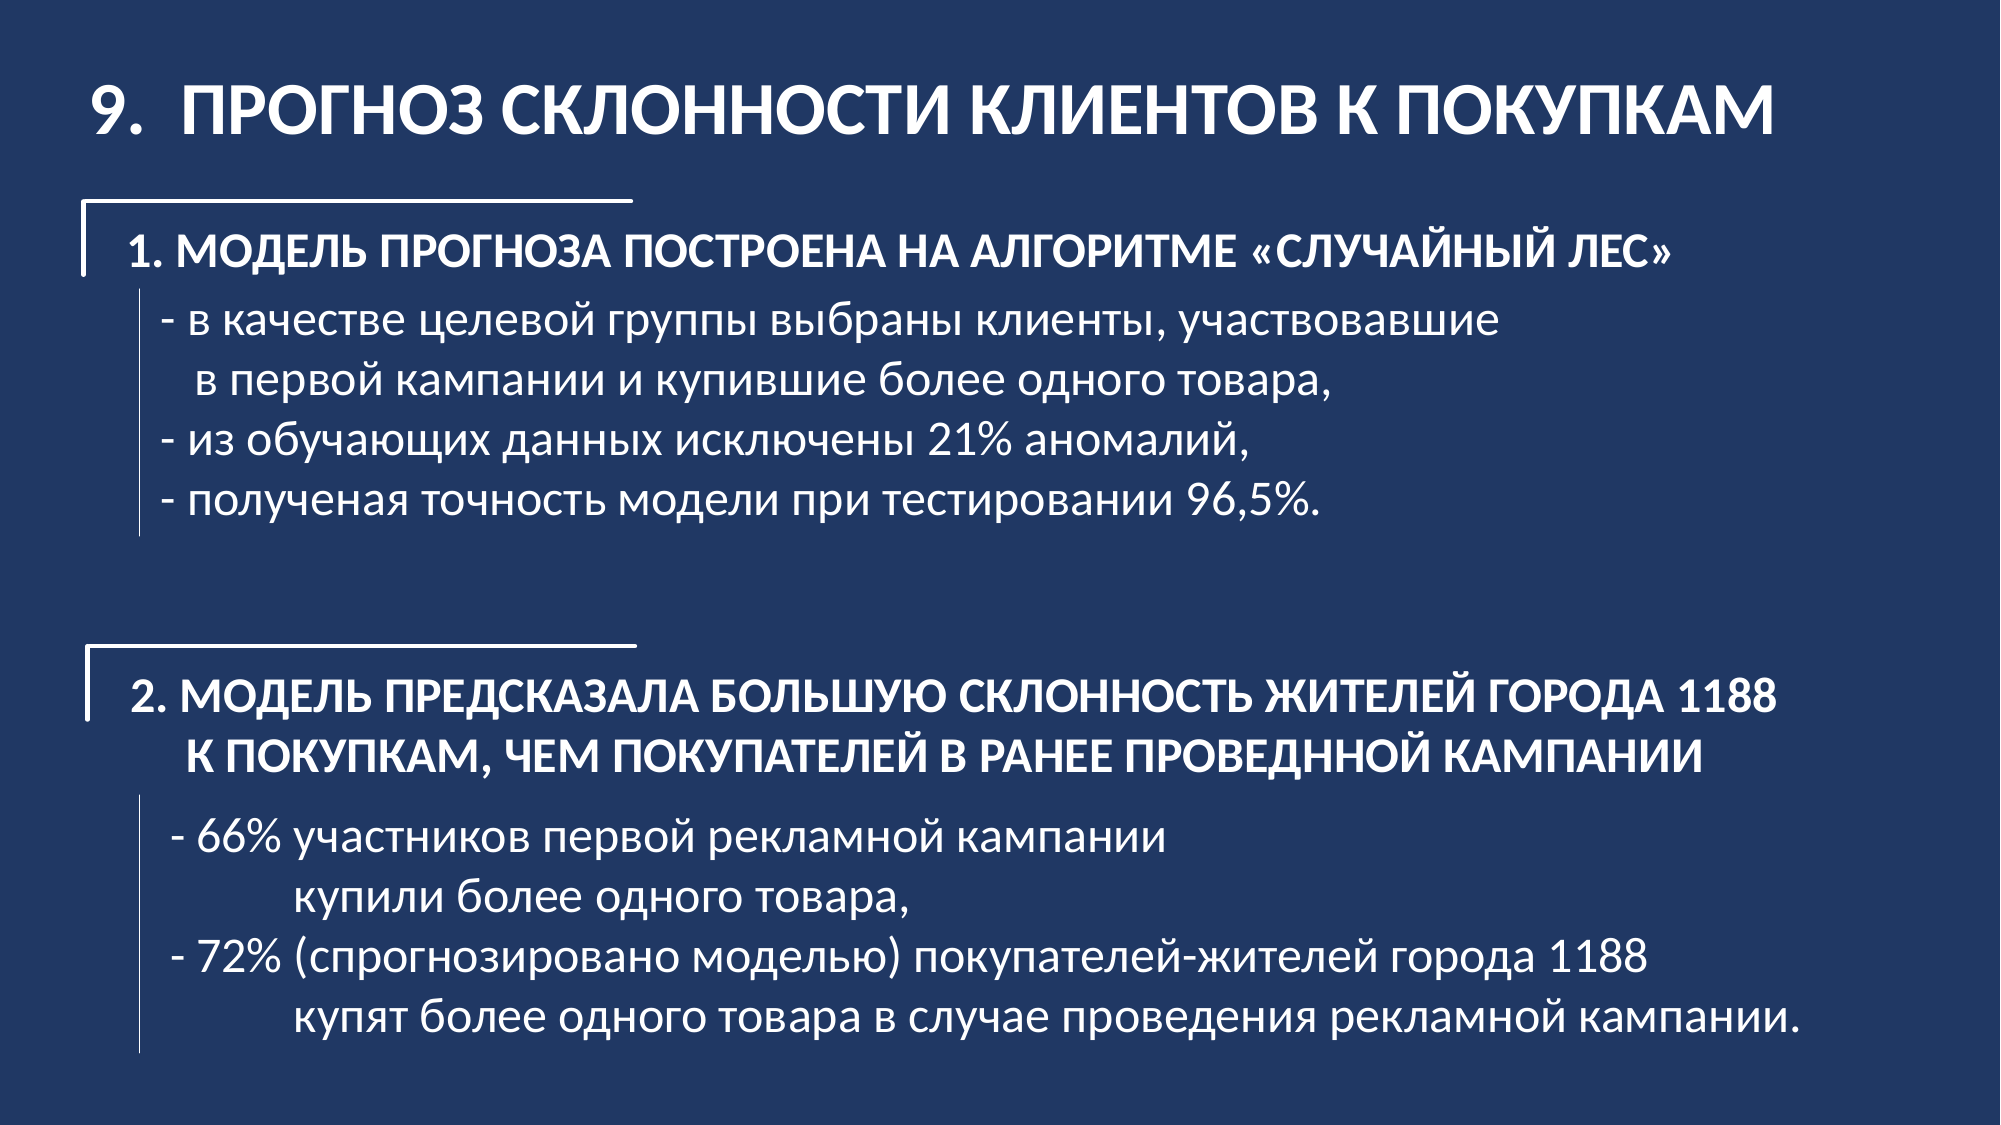

# 9.  ПРОГНОЗ СКЛОННОСТИ КЛИЕНТОВ К ПОКУПКАМ
1. МОДЕЛЬ ПРОГНОЗА ПОСТРОЕНА НА АЛГОРИТМЕ «СЛУЧАЙНЫЙ ЛЕС»
- в качестве целевой группы выбраны клиенты, участвовавшие
   в первой кампании и купившие более одного товара,
- из обучающих данных исключены 21% аномалий,
- полученая точность модели при тестировании 96,5%.
2. МОДЕЛЬ ПРЕДСКАЗАЛА БОЛЬШУЮ СКЛОННОСТЬ ЖИТЕЛЕЙ ГОРОДА 1188
     К ПОКУПКАМ, ЧЕМ ПОКУПАТЕЛЕЙ В РАНЕЕ ПРОВЕДННОЙ КАМПАНИИ
- 66% участников первой рекламной кампании
           купили более одного товара,
- 72% (спрогнозировано моделью) покупателей-жителей города 1188
           купят более одного товара в случае проведения рекламной кампании.